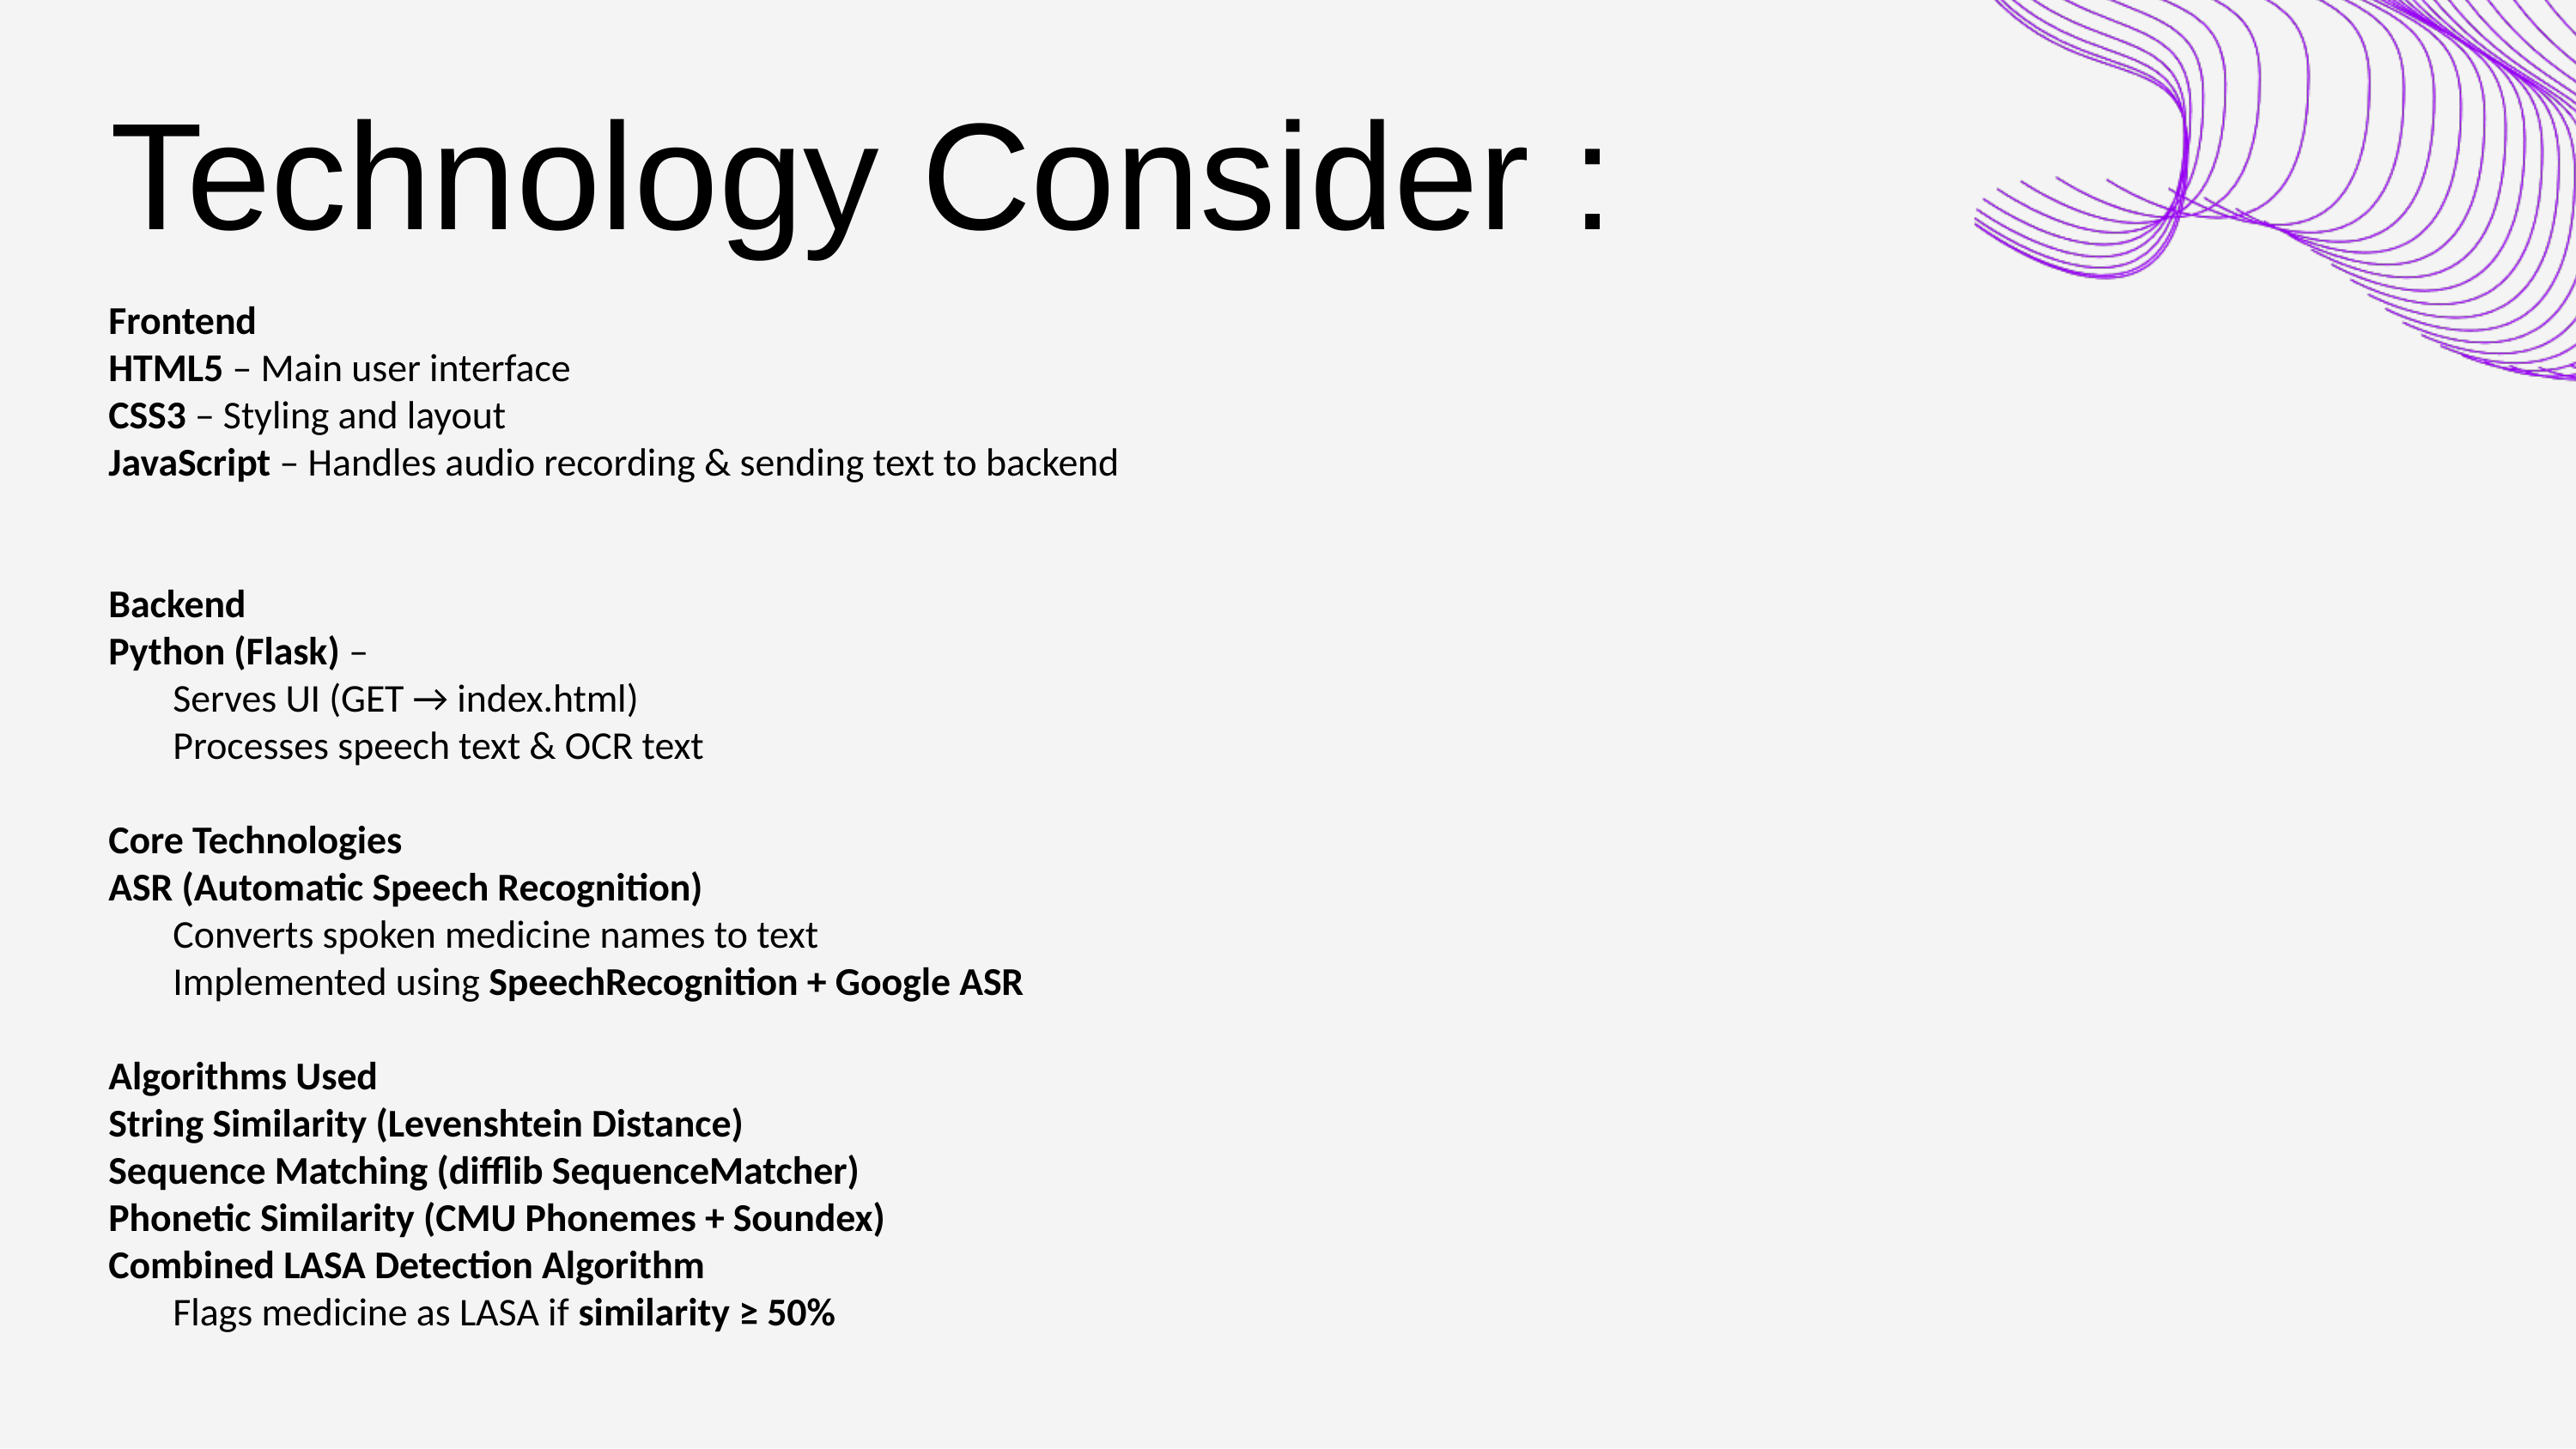

Technology Consider :
Frontend
HTML5 – Main user interface
CSS3 – Styling and layout
JavaScript – Handles audio recording & sending text to backend

Backend
Python (Flask) –
Serves UI (GET → index.html)
Processes speech text & OCR text

Core Technologies
ASR (Automatic Speech Recognition)
Converts spoken medicine names to text
Implemented using SpeechRecognition + Google ASR

Algorithms Used
String Similarity (Levenshtein Distance)
Sequence Matching (difflib SequenceMatcher)
Phonetic Similarity (CMU Phonemes + Soundex)
Combined LASA Detection Algorithm
Flags medicine as LASA if similarity ≥ 50%